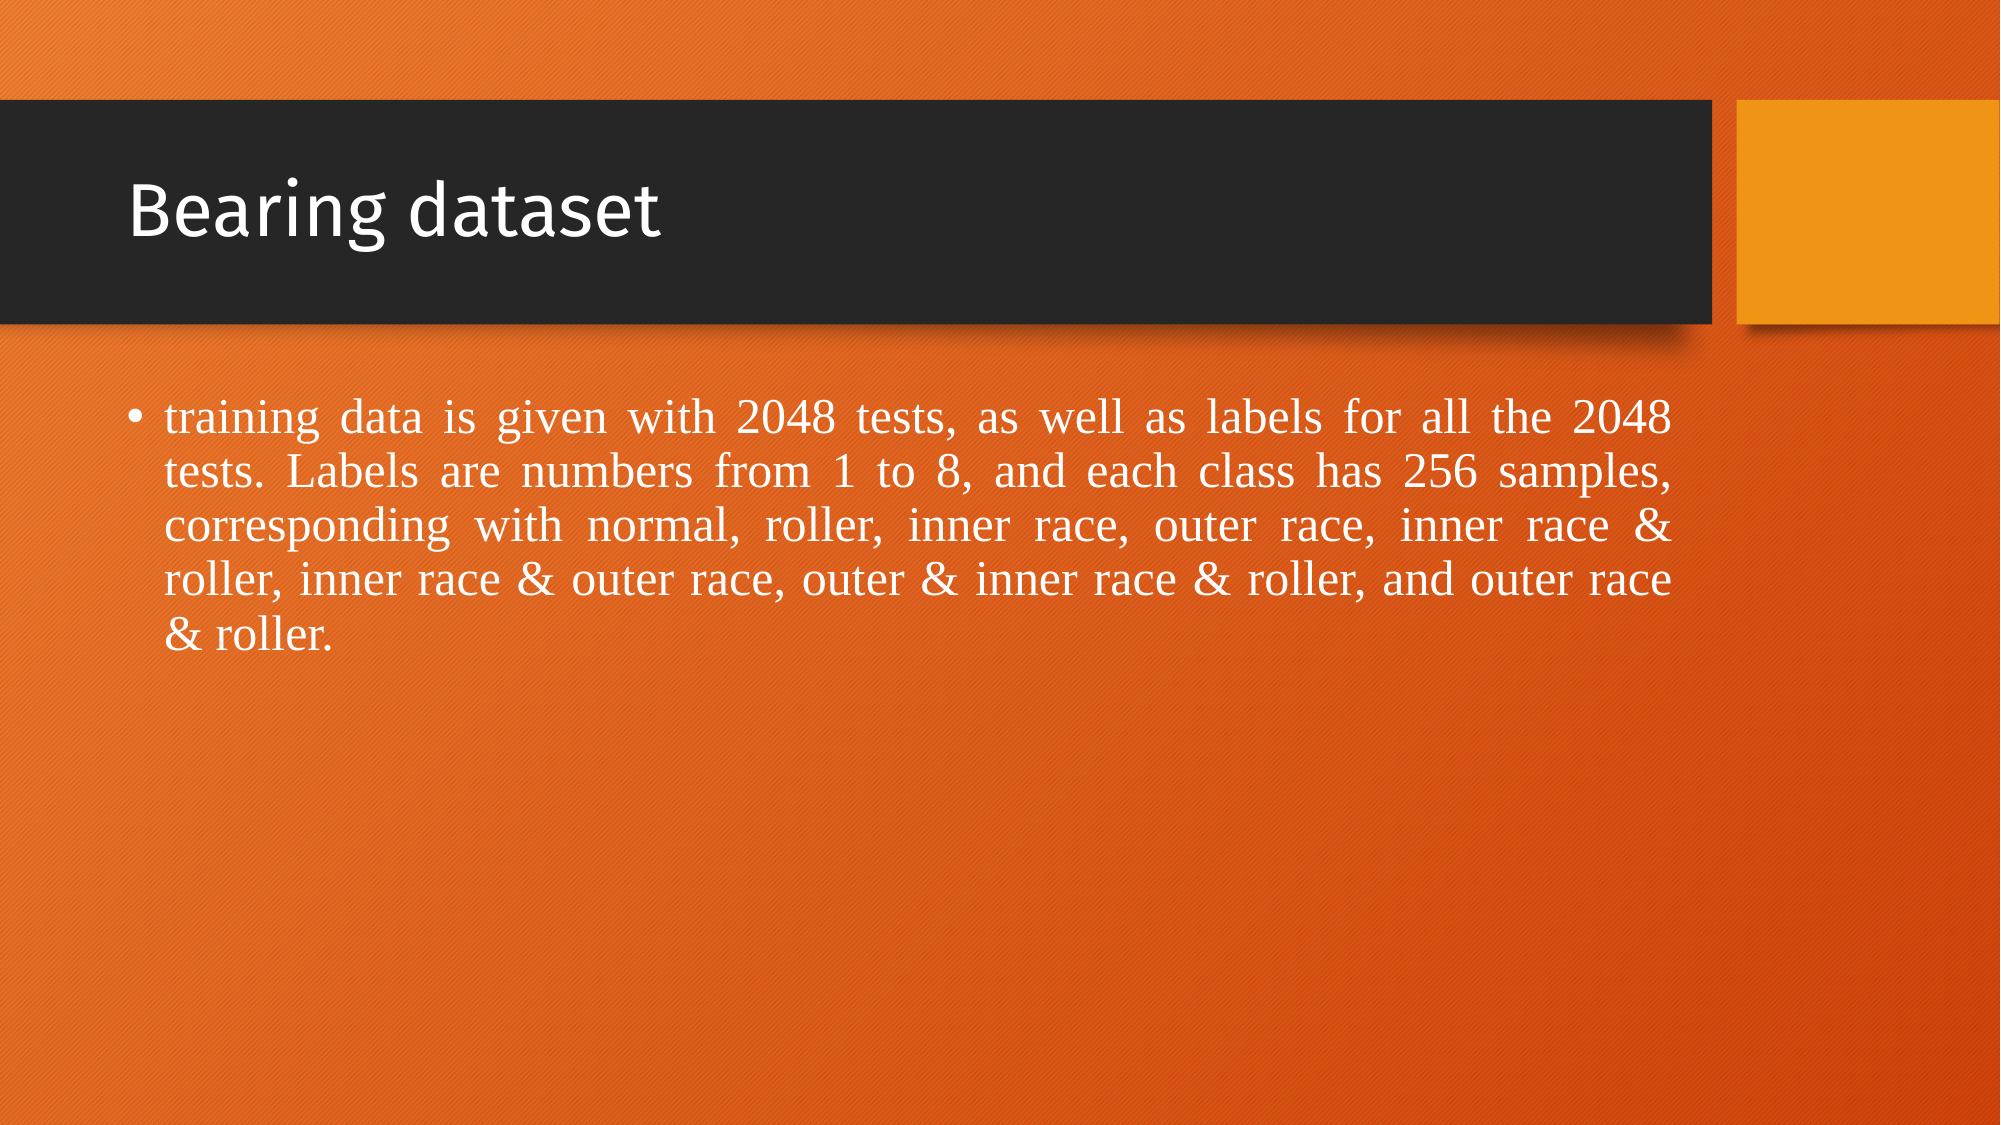

# Bearing dataset
training data is given with 2048 tests, as well as labels for all the 2048 tests. Labels are numbers from 1 to 8, and each class has 256 samples, corresponding with normal, roller, inner race, outer race, inner race & roller, inner race & outer race, outer & inner race & roller, and outer race & roller.